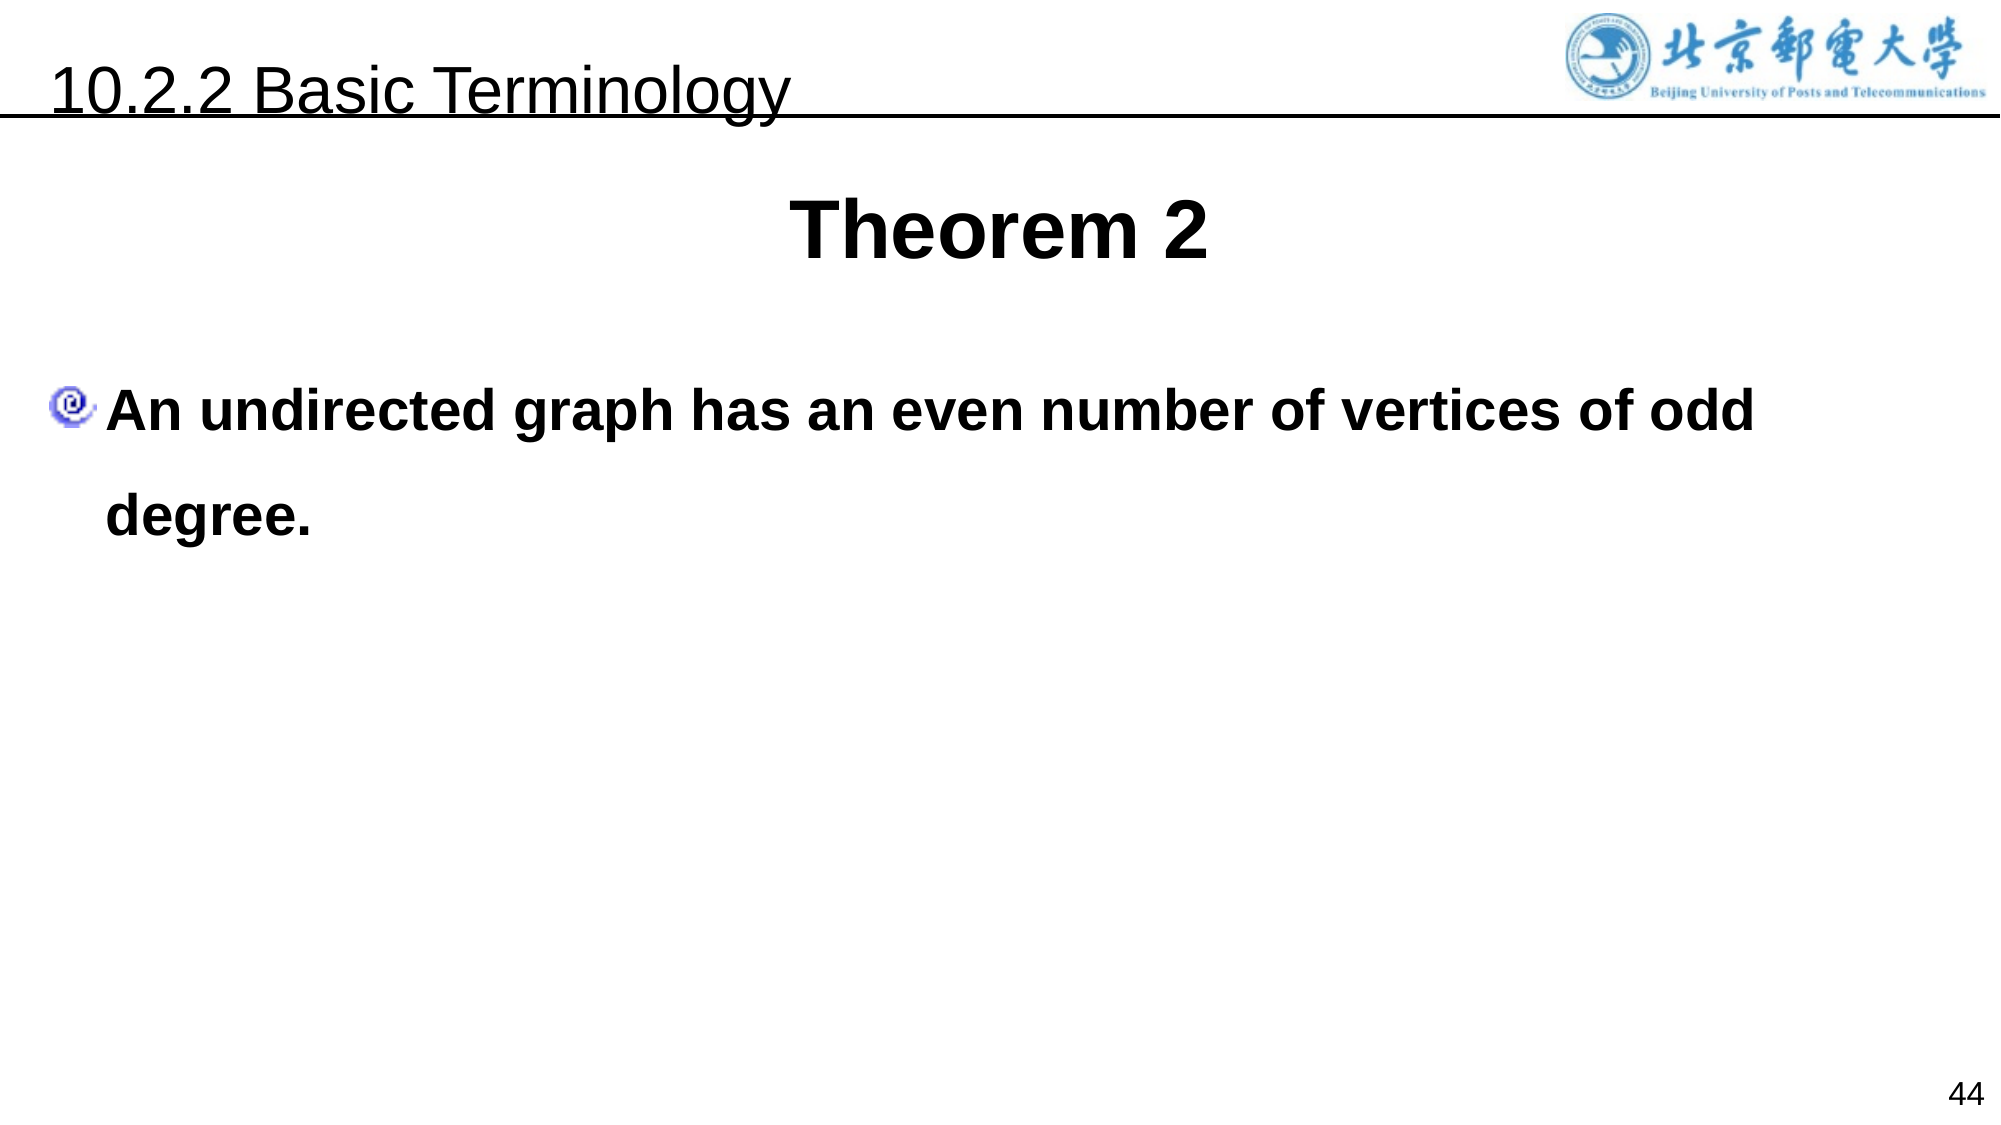

10.2.2 Basic Terminology
Theorem 2
An undirected graph has an even number of vertices of odd degree.